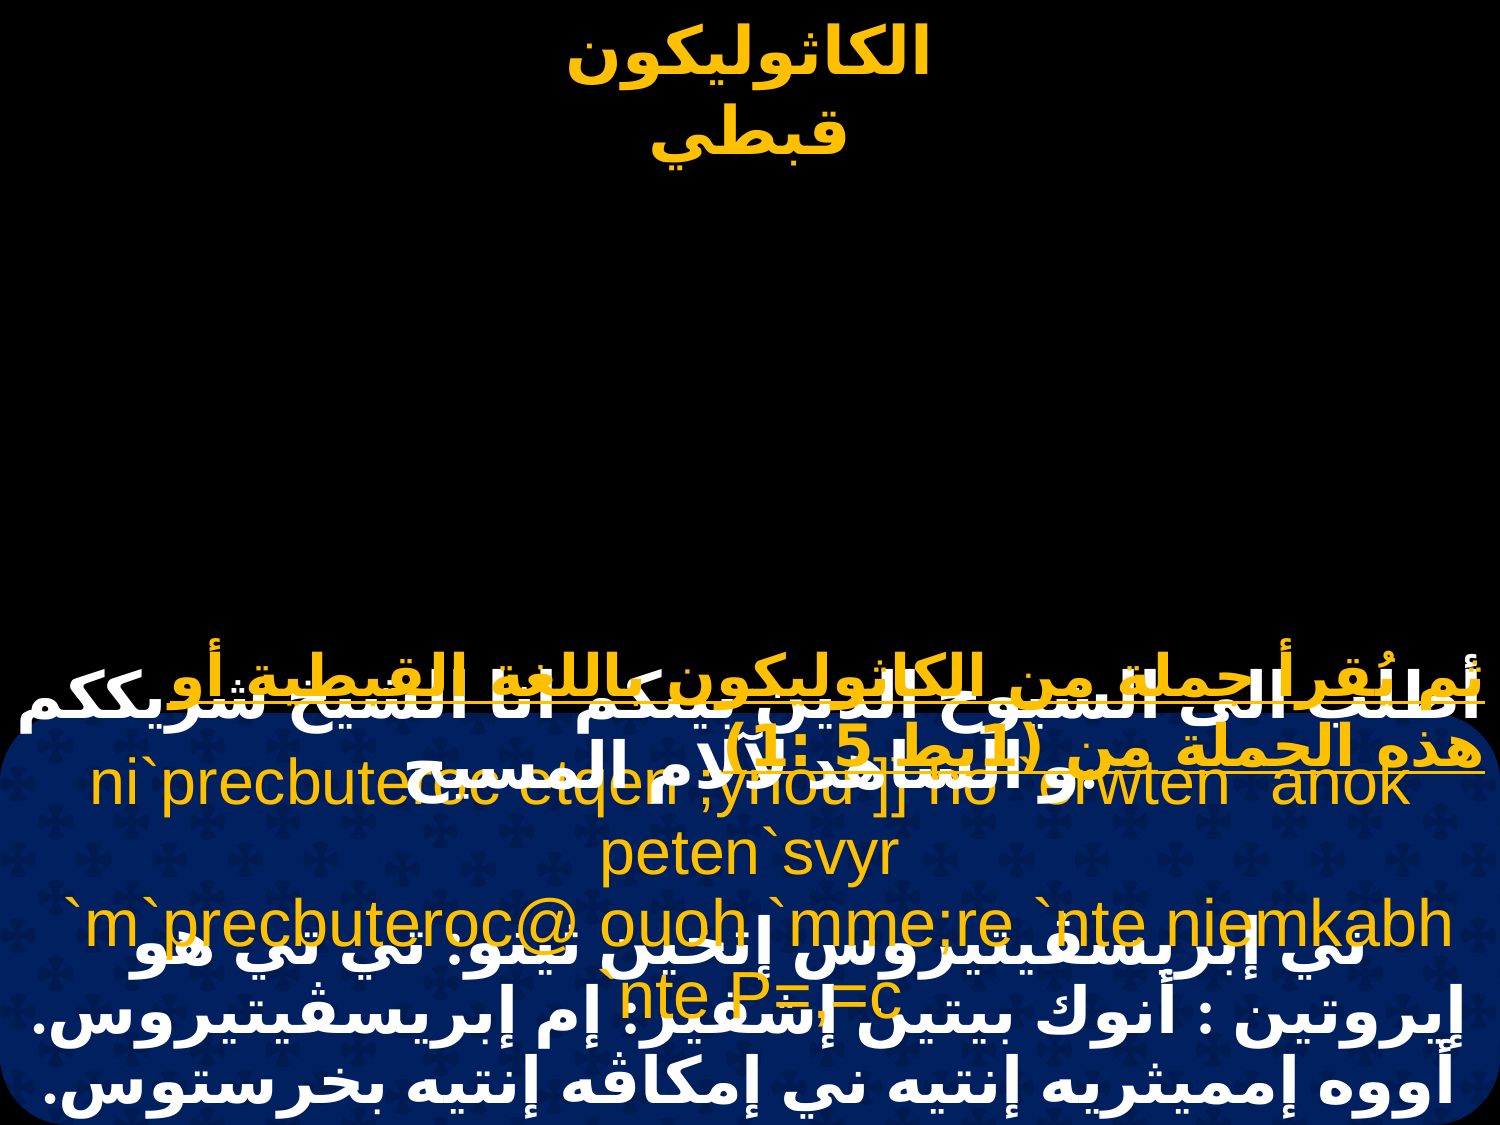

#
ثم يُقرأ جملة من الكاثوليكون باللغة القبطية أو هذه الجملة من (1بط 5 :1)
أطلب الى الشيوخ الذين بينكم انا الشيخ شريككم و الشاهد لآلام المسيح.
ni`precbuteroc etqen ;ynou ]] ho `erwten `anok peten`svyr
 `m`precbuteroc@ ouoh `mme;re `nte niemkabh `nte P=,=c
ني إبريسڤيتيروس إتخين ثينو: تي تي هو إيروتين : أنوك بيتين إشفير: إم إبريسڤيتيروس. أووه إمميثريه إنتيه ني إمكاڤه إنتيه بخرستوس.